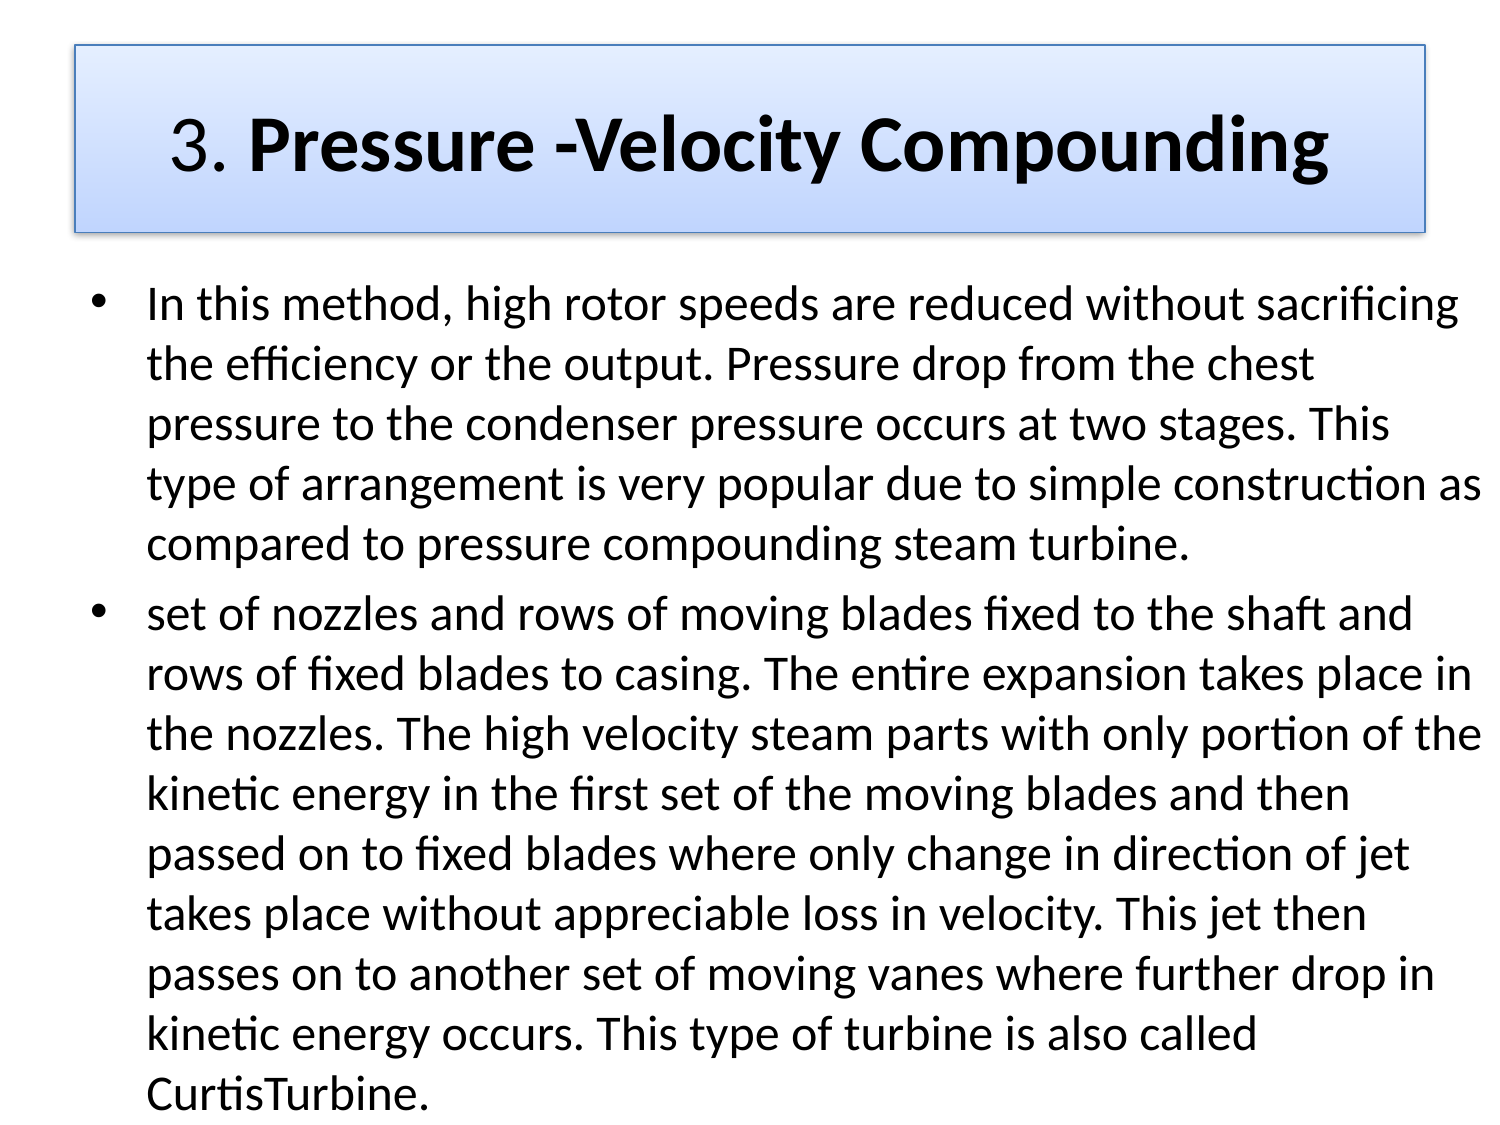

# 3. Pressure -Velocity Compounding
In this method, high rotor speeds are reduced without sacrificing the efficiency or the output. Pressure drop from the chest pressure to the condenser pressure occurs at two stages. This type of arrangement is very popular due to simple construction as compared to pressure compounding steam turbine.
set of nozzles and rows of moving blades fixed to the shaft and rows of fixed blades to casing. The entire expansion takes place in the nozzles. The high velocity steam parts with only portion of the kinetic energy in the first set of the moving blades and then passed on to fixed blades where only change in direction of jet takes place without appreciable loss in velocity. This jet then passes on to another set of moving vanes where further drop in kinetic energy occurs. This type of turbine is also called CurtisTurbine.